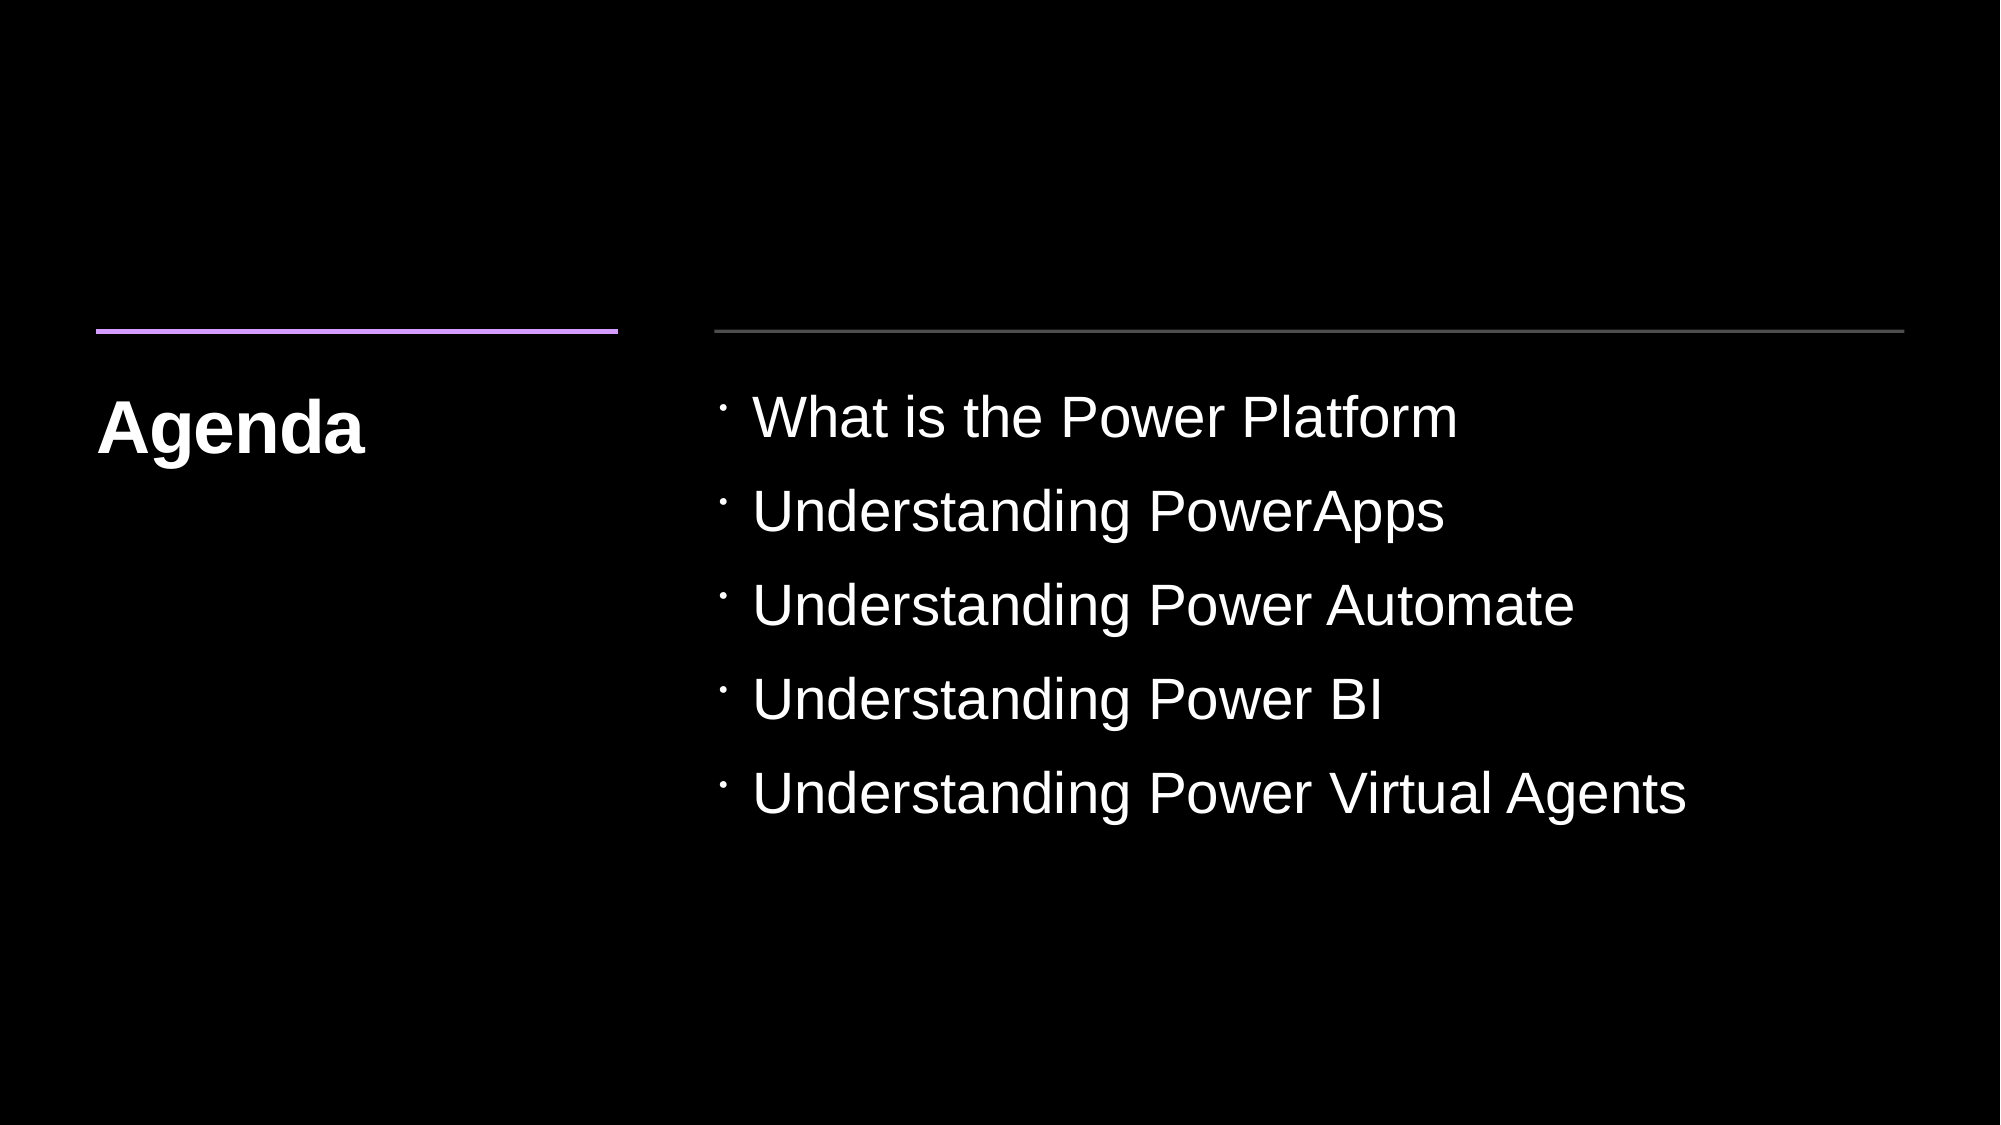

# Agenda
What is the Power Platform
Understanding PowerApps
Understanding Power Automate
Understanding Power BI
Understanding Power Virtual Agents